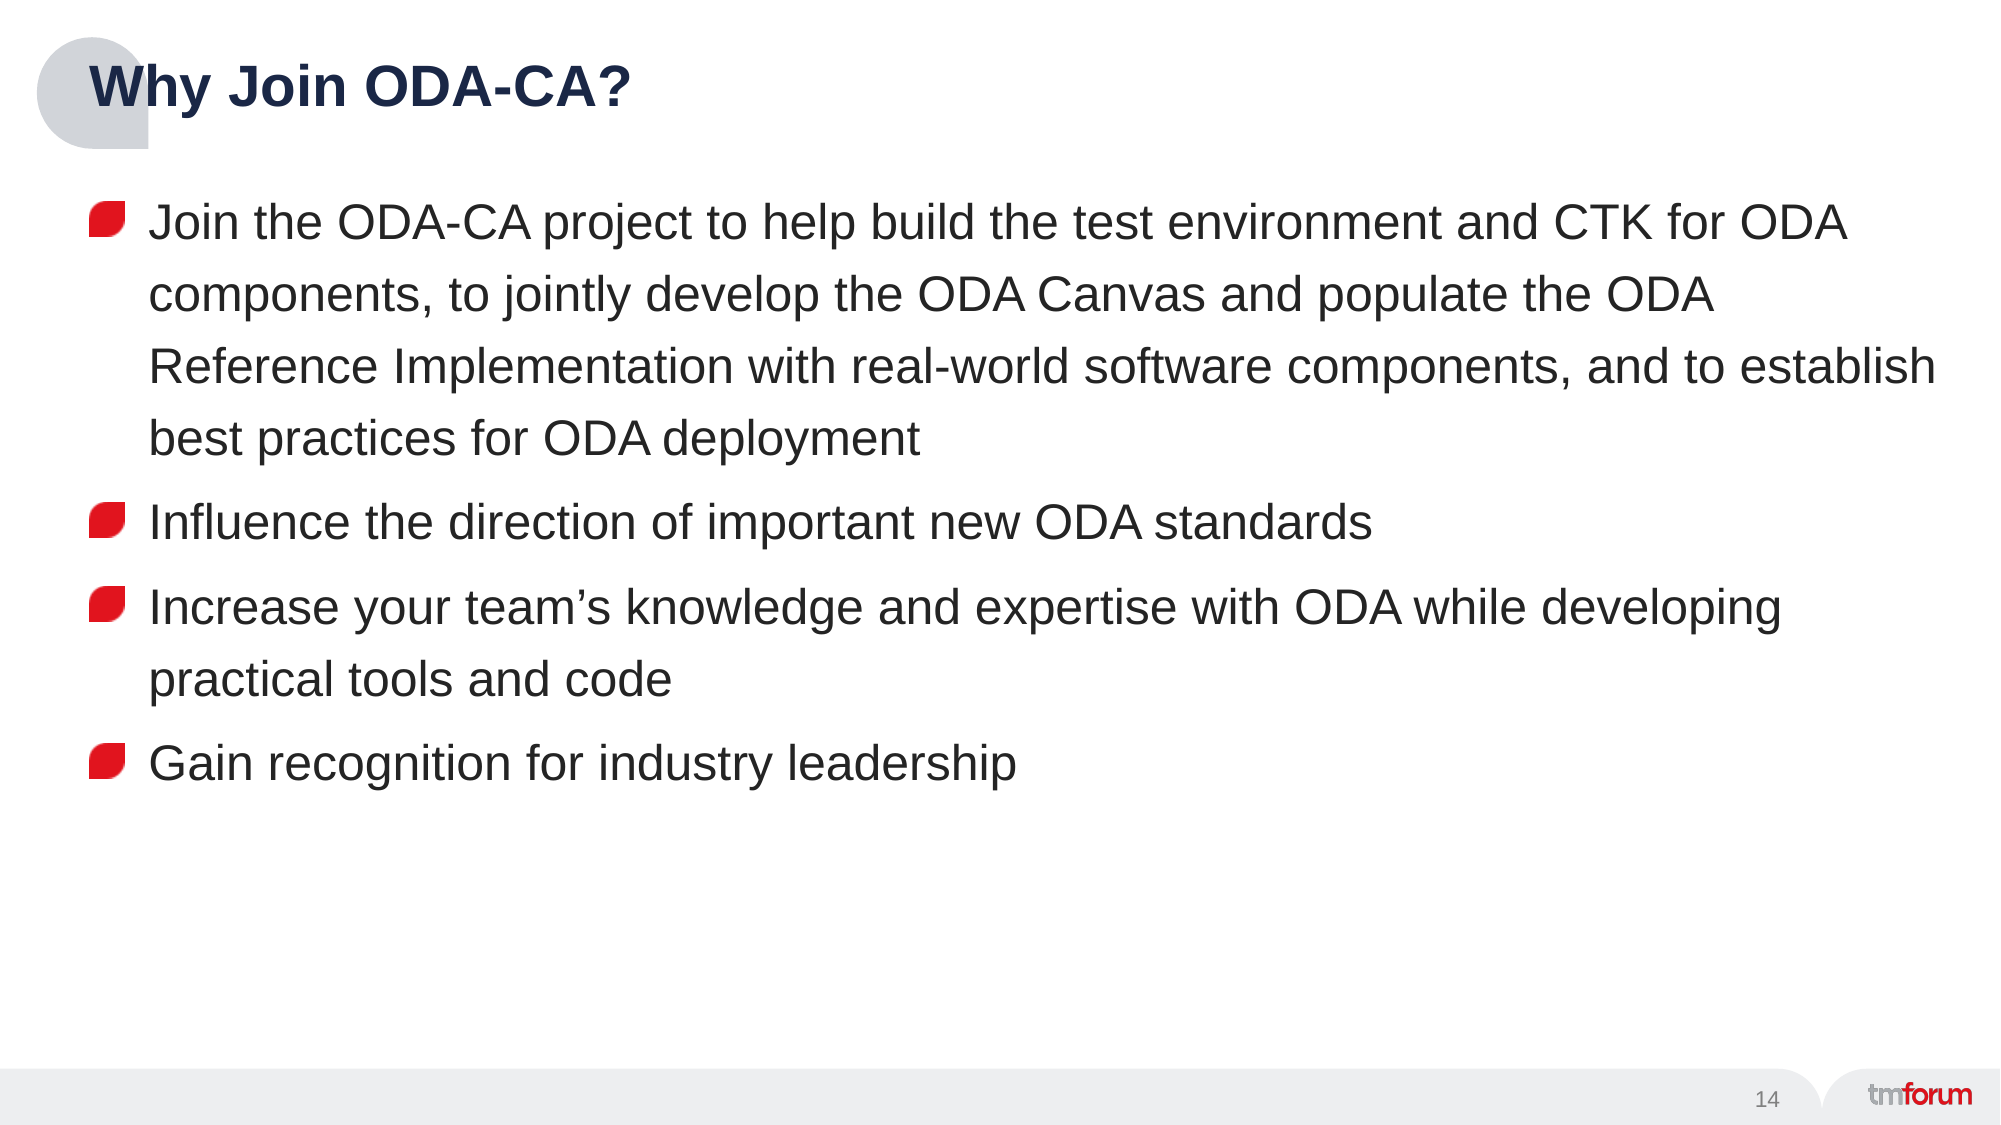

# Why Join ODA-CA?
Join the ODA-CA project to help build the test environment and CTK for ODA components, to jointly develop the ODA Canvas and populate the ODA Reference Implementation with real-world software components, and to establish best practices for ODA deployment
Influence the direction of important new ODA standards
Increase your team’s knowledge and expertise with ODA while developing practical tools and code
Gain recognition for industry leadership